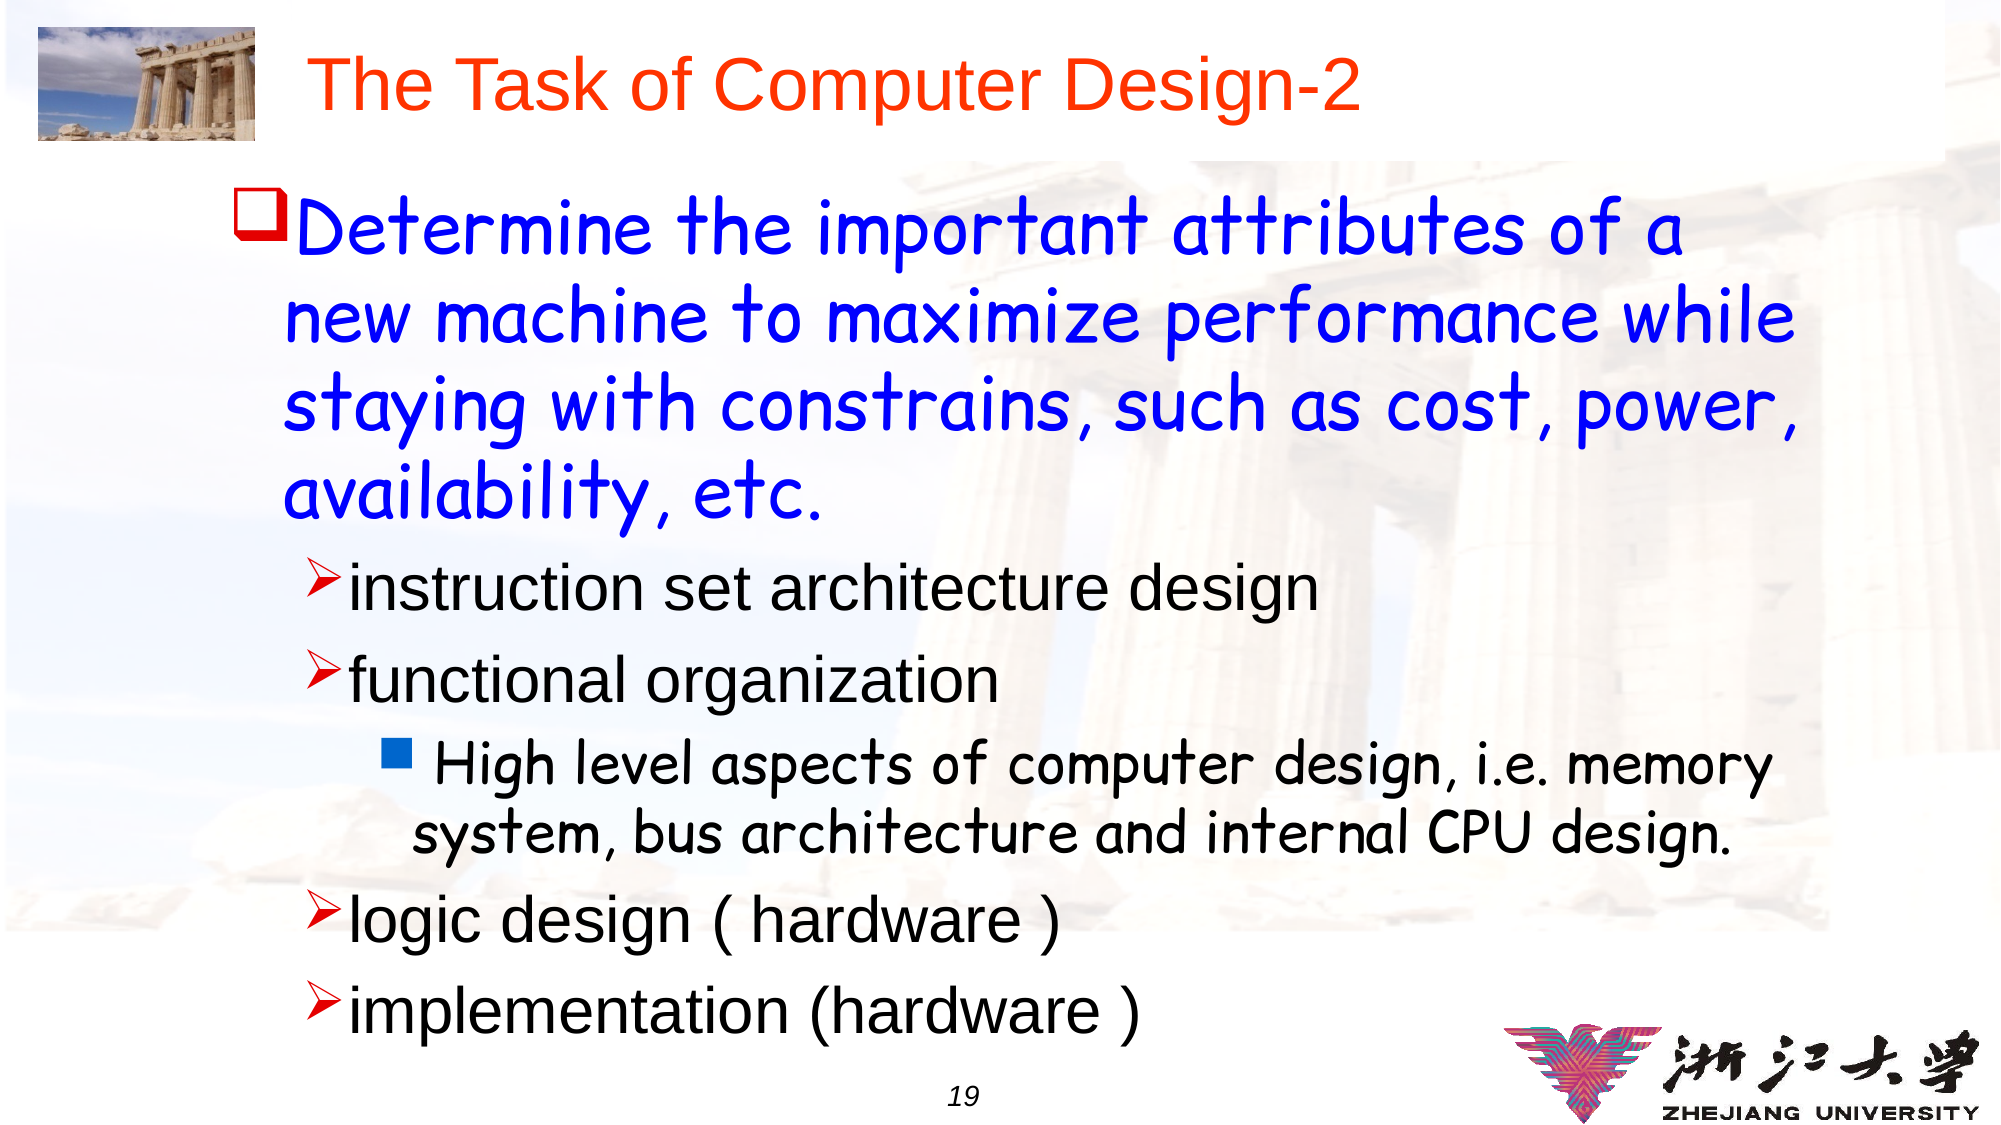

# The Task of Computer Design-2
Determine the important attributes of a new machine to maximize performance while staying with constrains, such as cost, power, availability, etc.
instruction set architecture design
functional organization
 High level aspects of computer design, i.e. memory system, bus architecture and internal CPU design.
logic design ( hardware )
implementation (hardware )